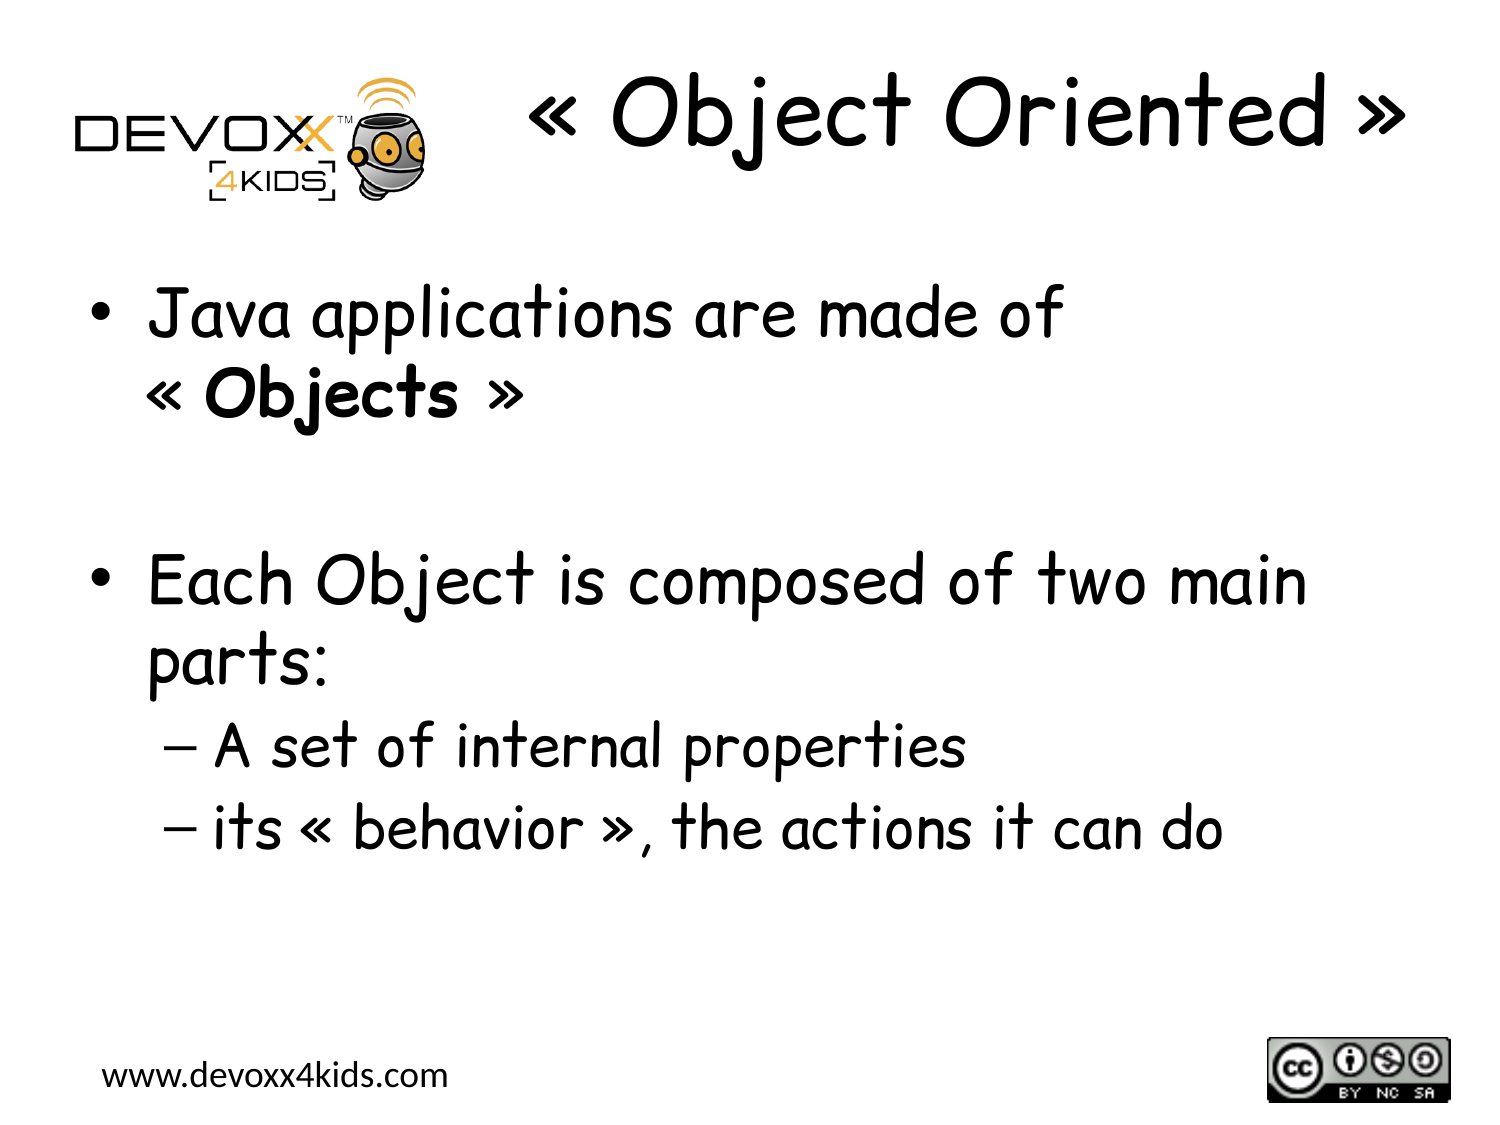

# « Object Oriented »
Java applications are made of « Objects »

Each Object is composed of two main parts:
A set of internal properties
its « behavior », the actions it can do